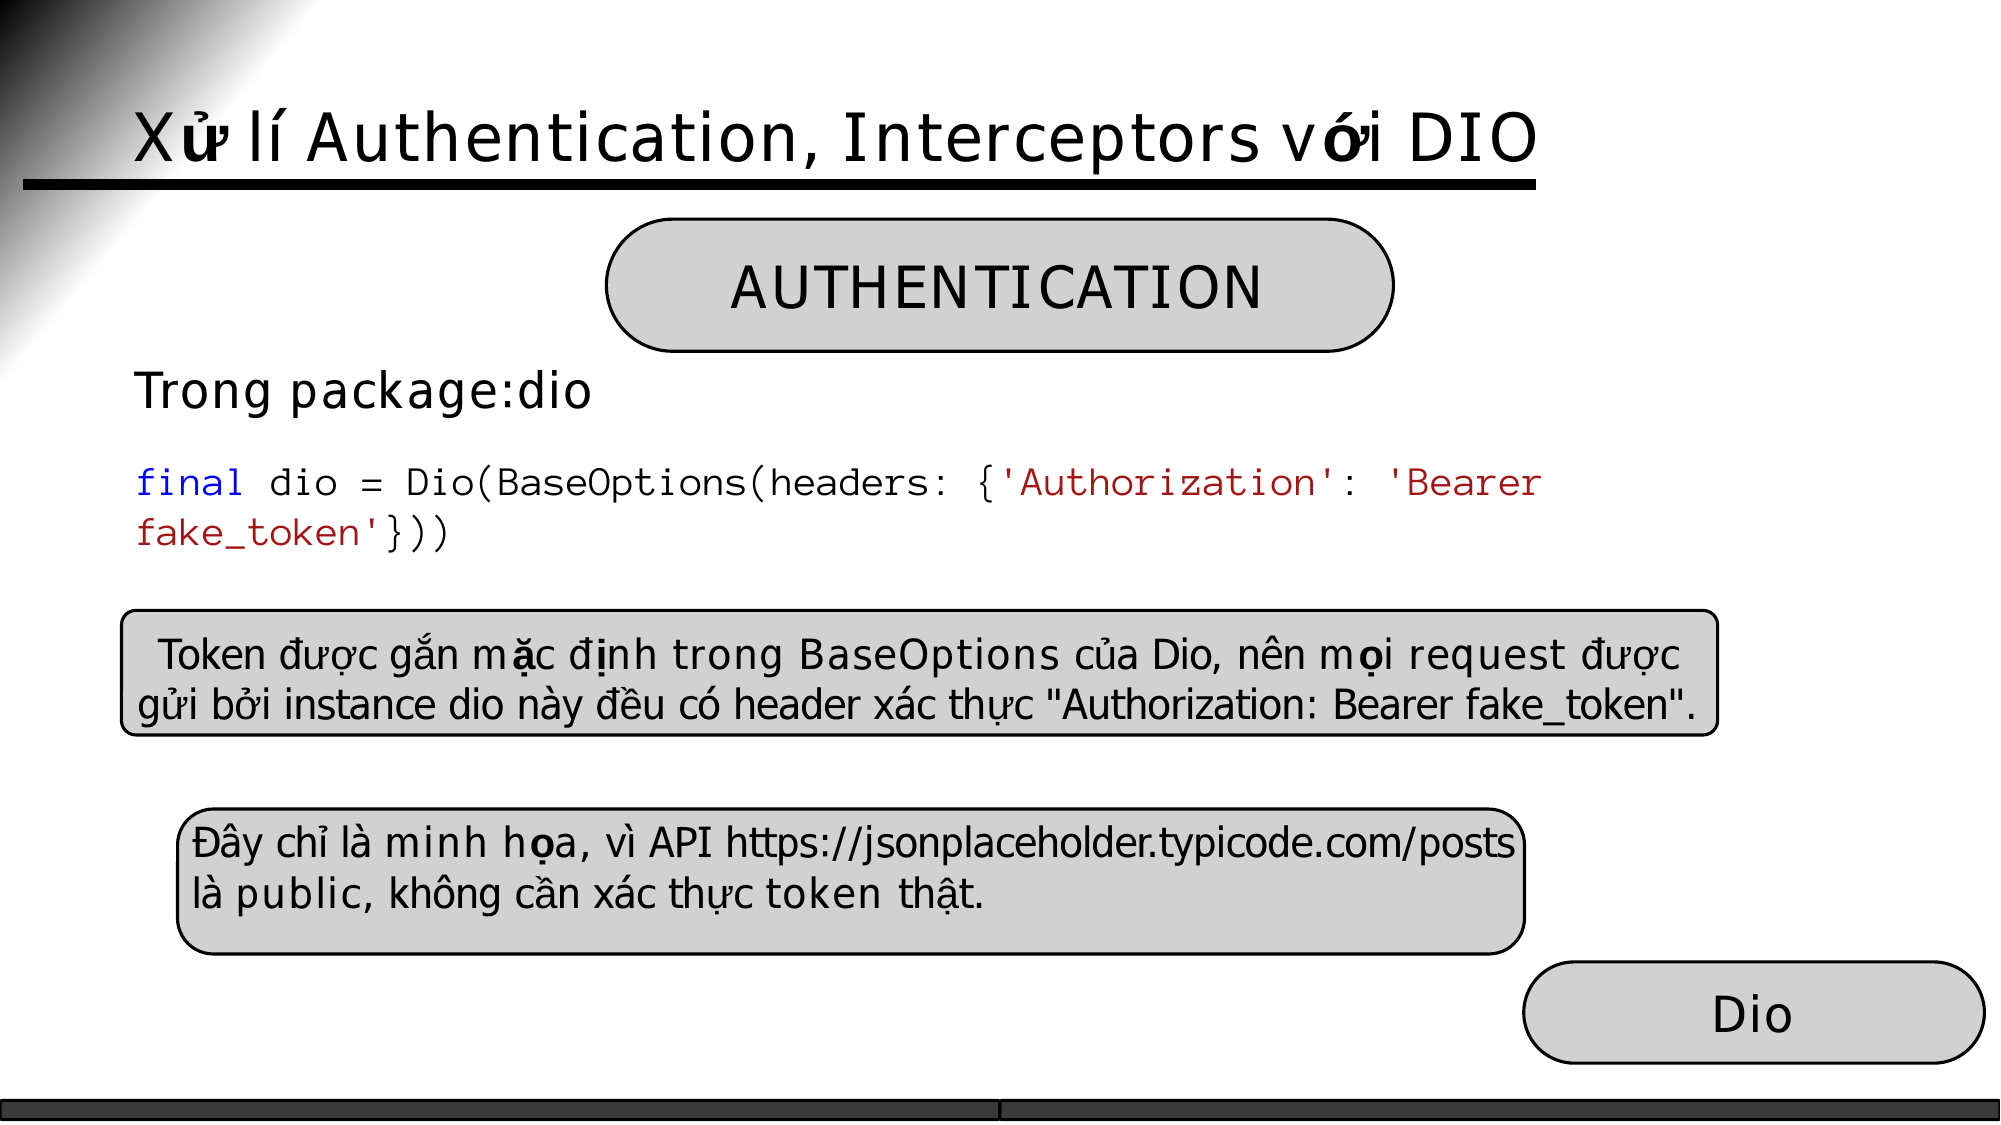

Xử lí Authentication, Interceptors với DIO

AUTHENTICATION
Trong package:dio

final dio = Dio(BaseOptions(headers: {'Authorization': 'Bearer fake_token'}))

Token được gắn mặc định trong BaseOptions của Dio, nên mọi request được gửi bởi instance dio này đều có header xác thực "Authorization: Bearer fake_token".
Đây chỉ là minh họa, vì API https://jsonplaceholder.typicode.com/posts là public, không cần xác thực token thật.

Dio